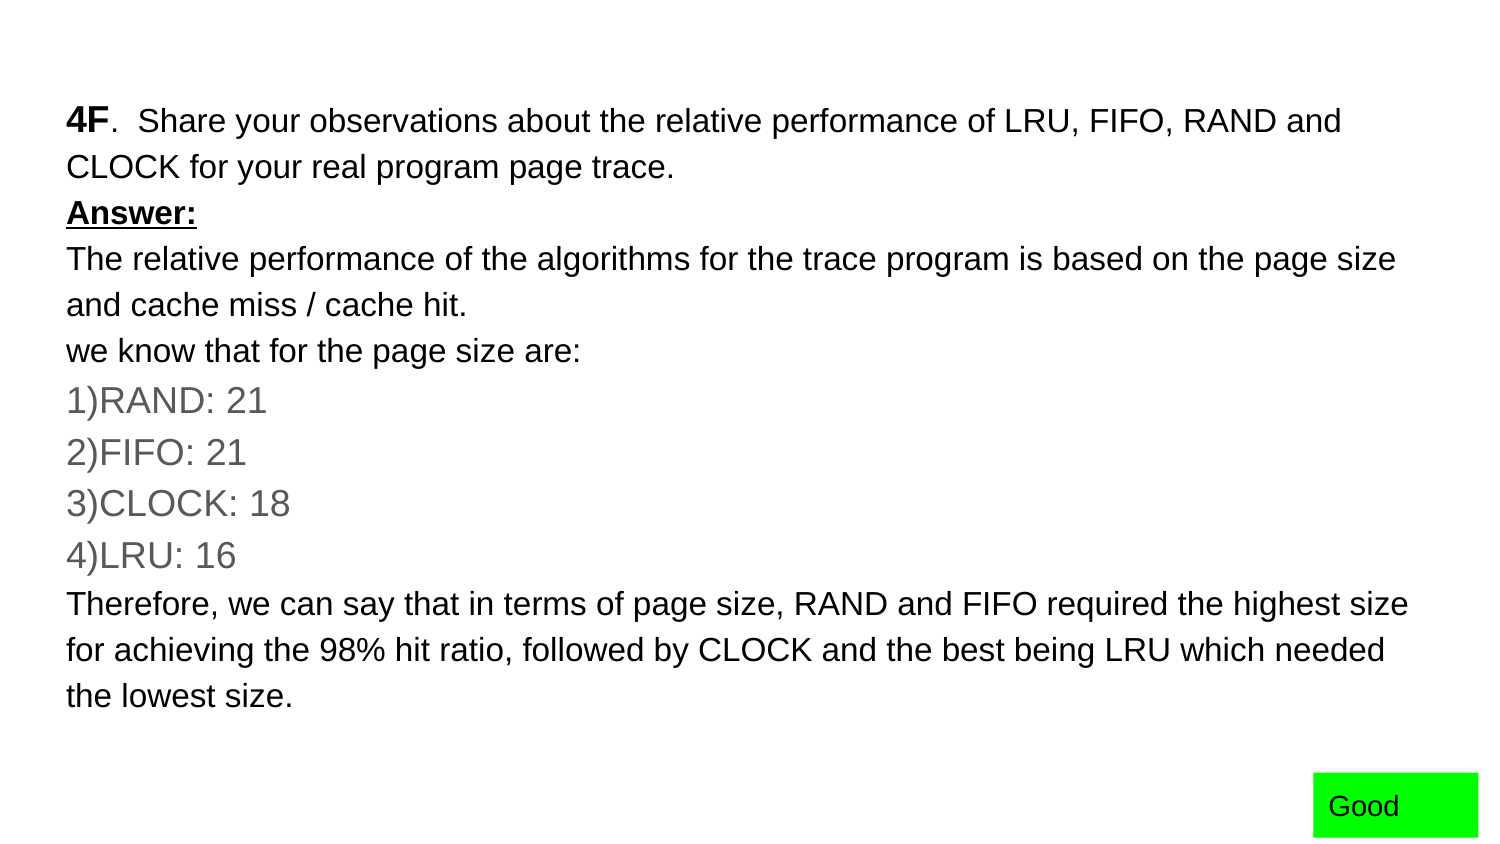

# 4F.  Share your observations about the relative performance of LRU, FIFO, RAND and CLOCK for your real program page trace.
Answer:
The relative performance of the algorithms for the trace program is based on the page size and cache miss / cache hit.
we know that for the page size are:
1)RAND: 21
2)FIFO: 21
3)CLOCK: 18
4)LRU: 16
Therefore, we can say that in terms of page size, RAND and FIFO required the highest size for achieving the 98% hit ratio, followed by CLOCK and the best being LRU which needed the lowest size.
Good